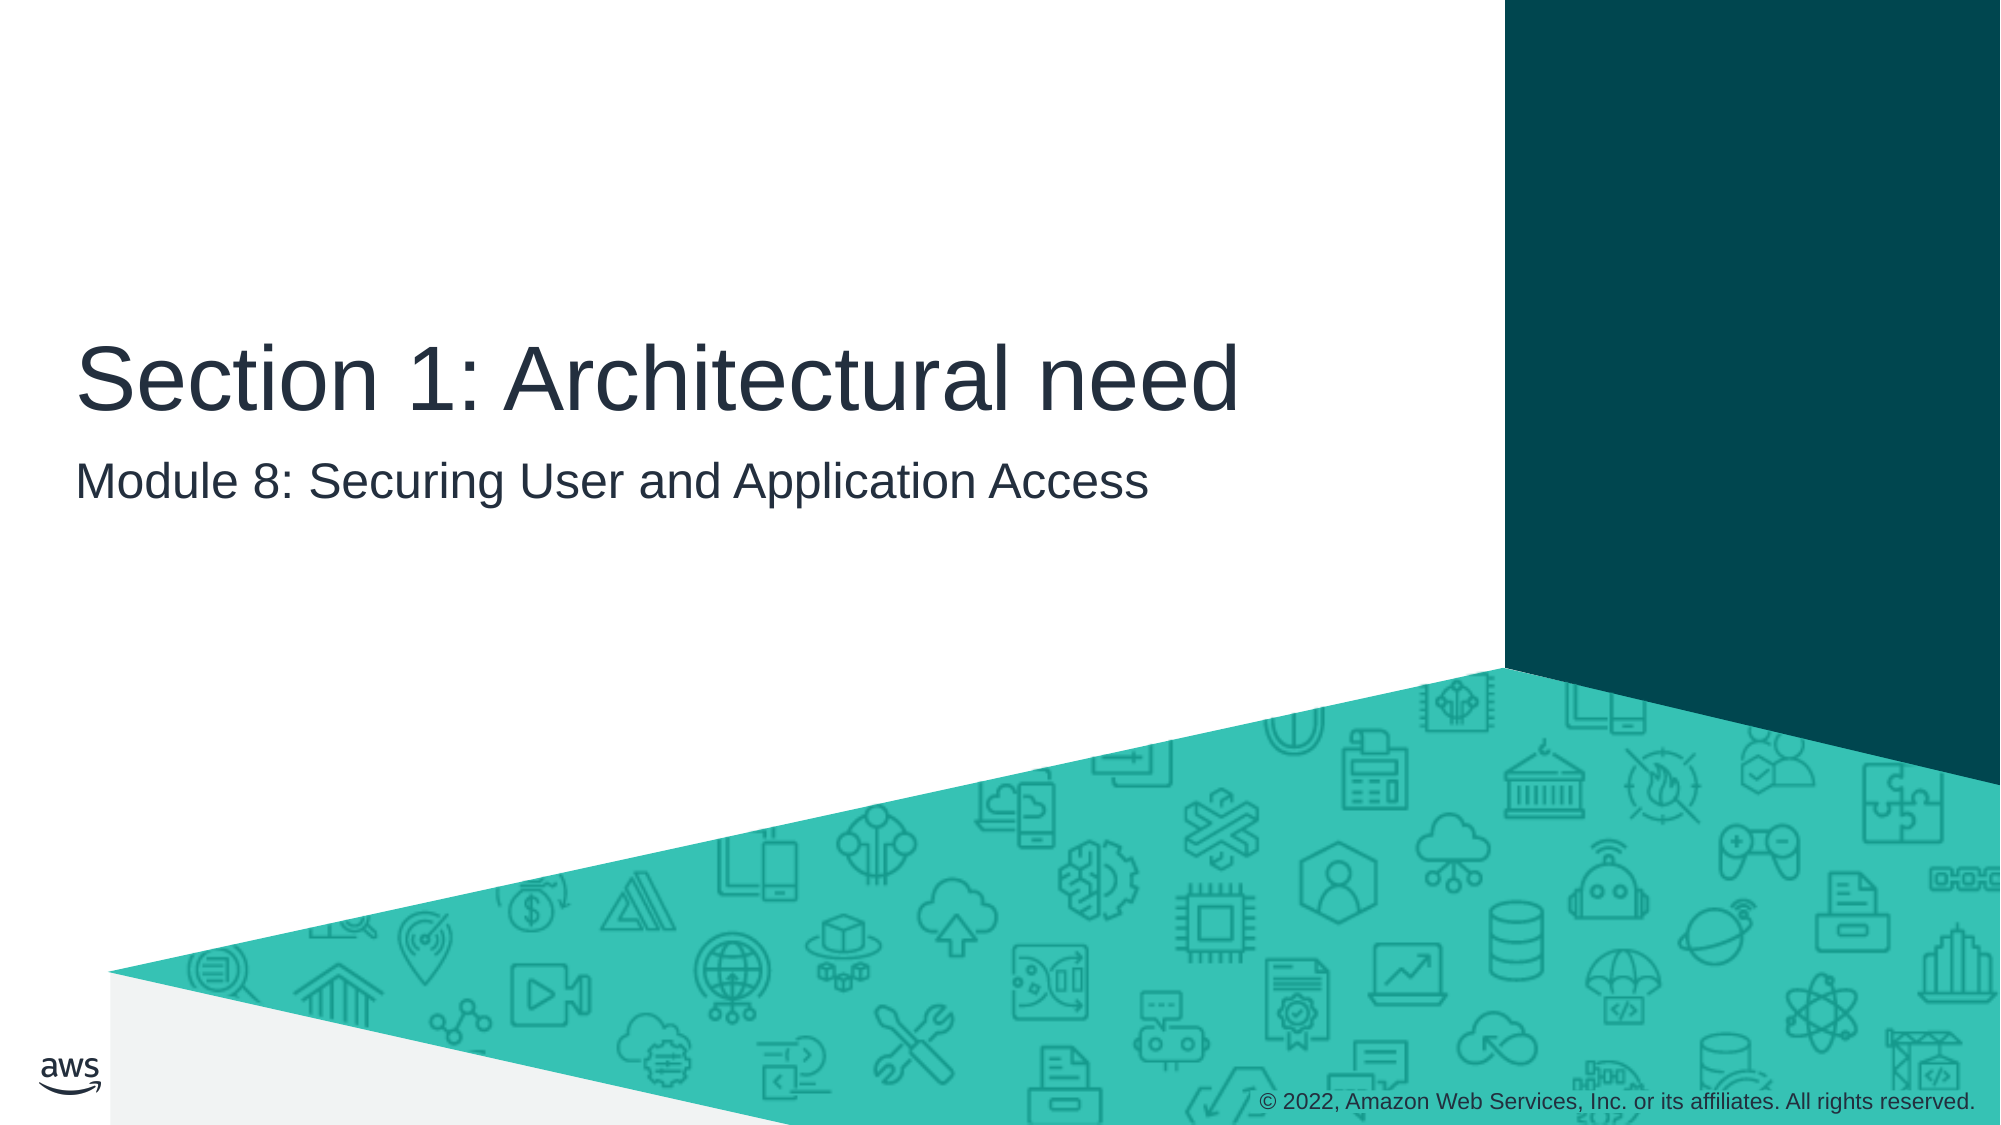

# Section 1: Architectural need
Module 8: Securing User and Application Access